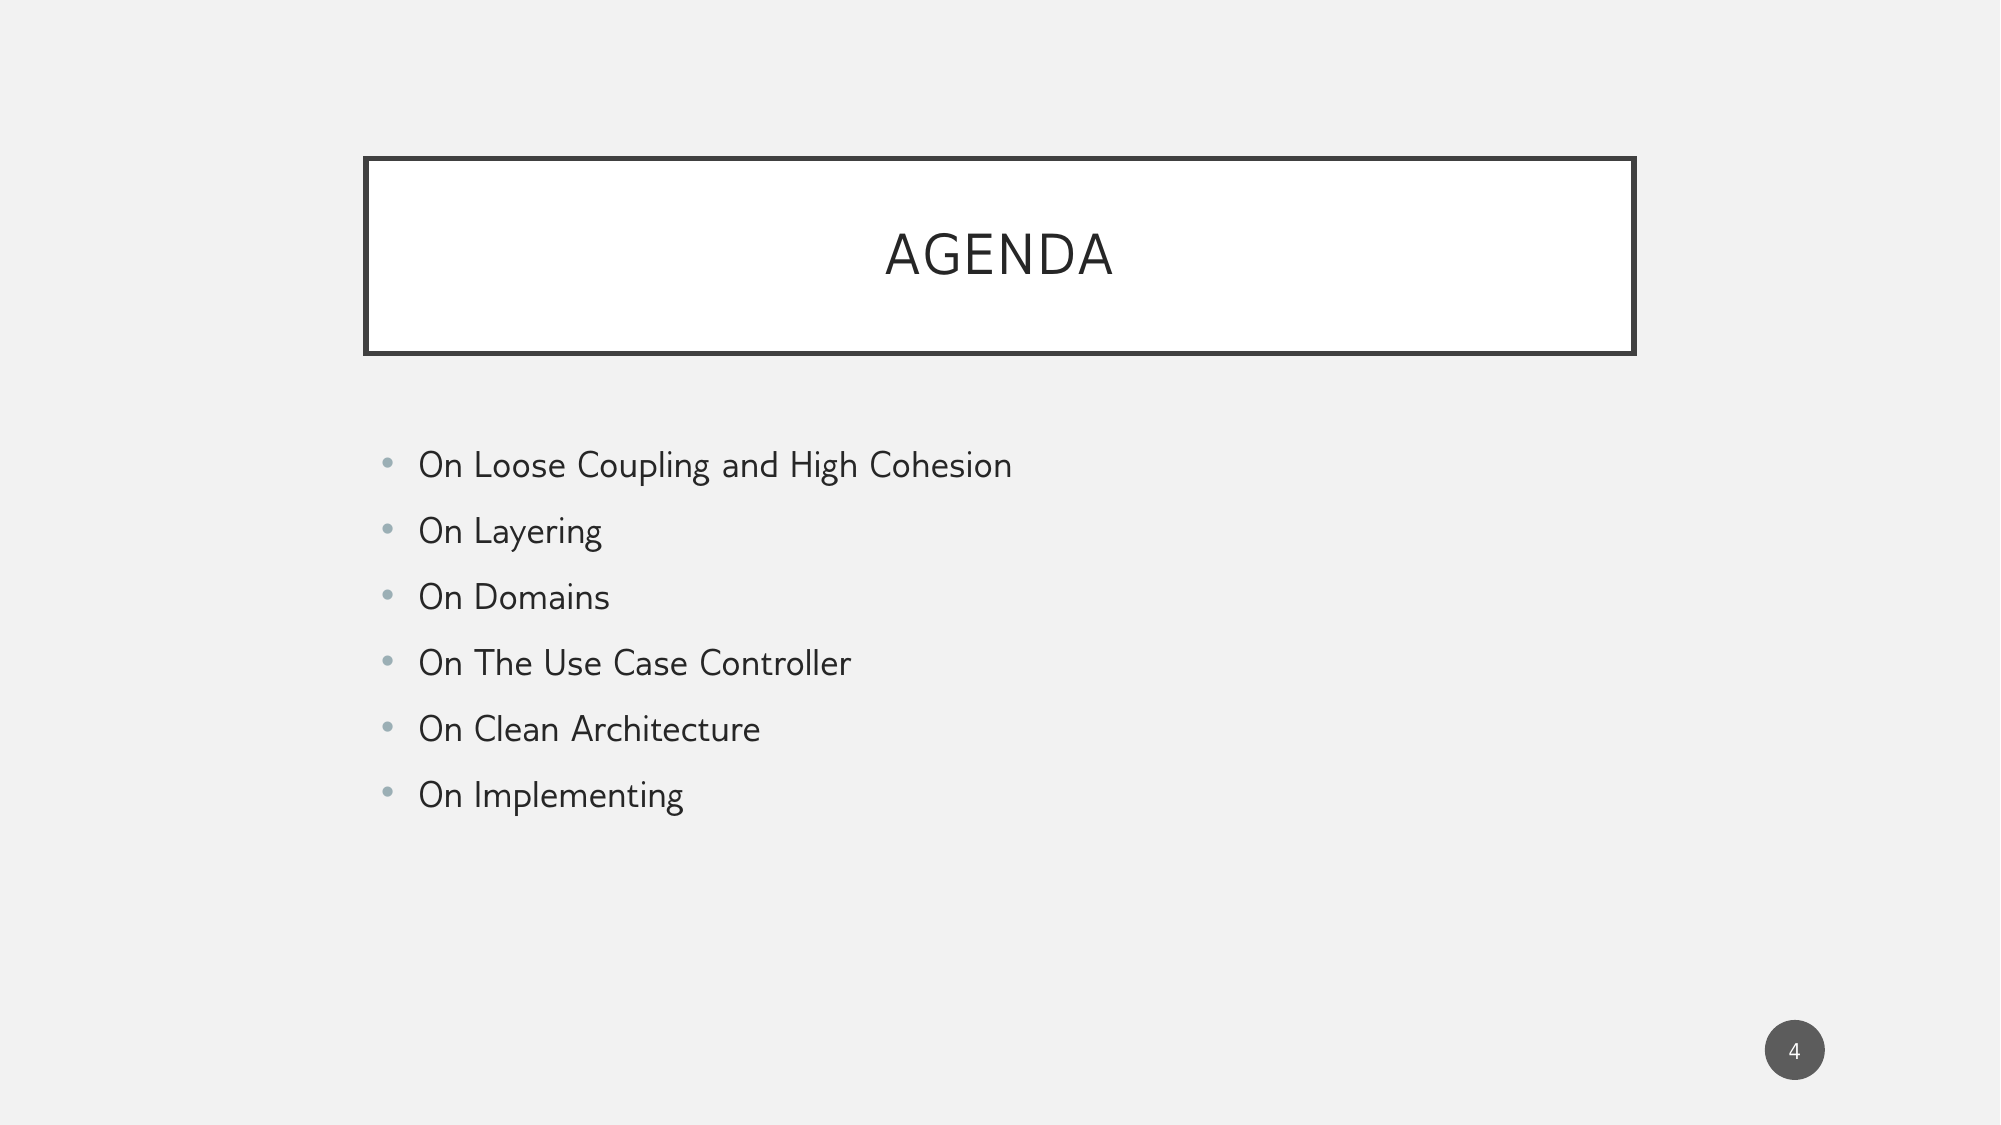

# Agenda
On Loose Coupling and High Cohesion
On Layering
On Domains
On The Use Case Controller
On Clean Architecture
On Implementing
4